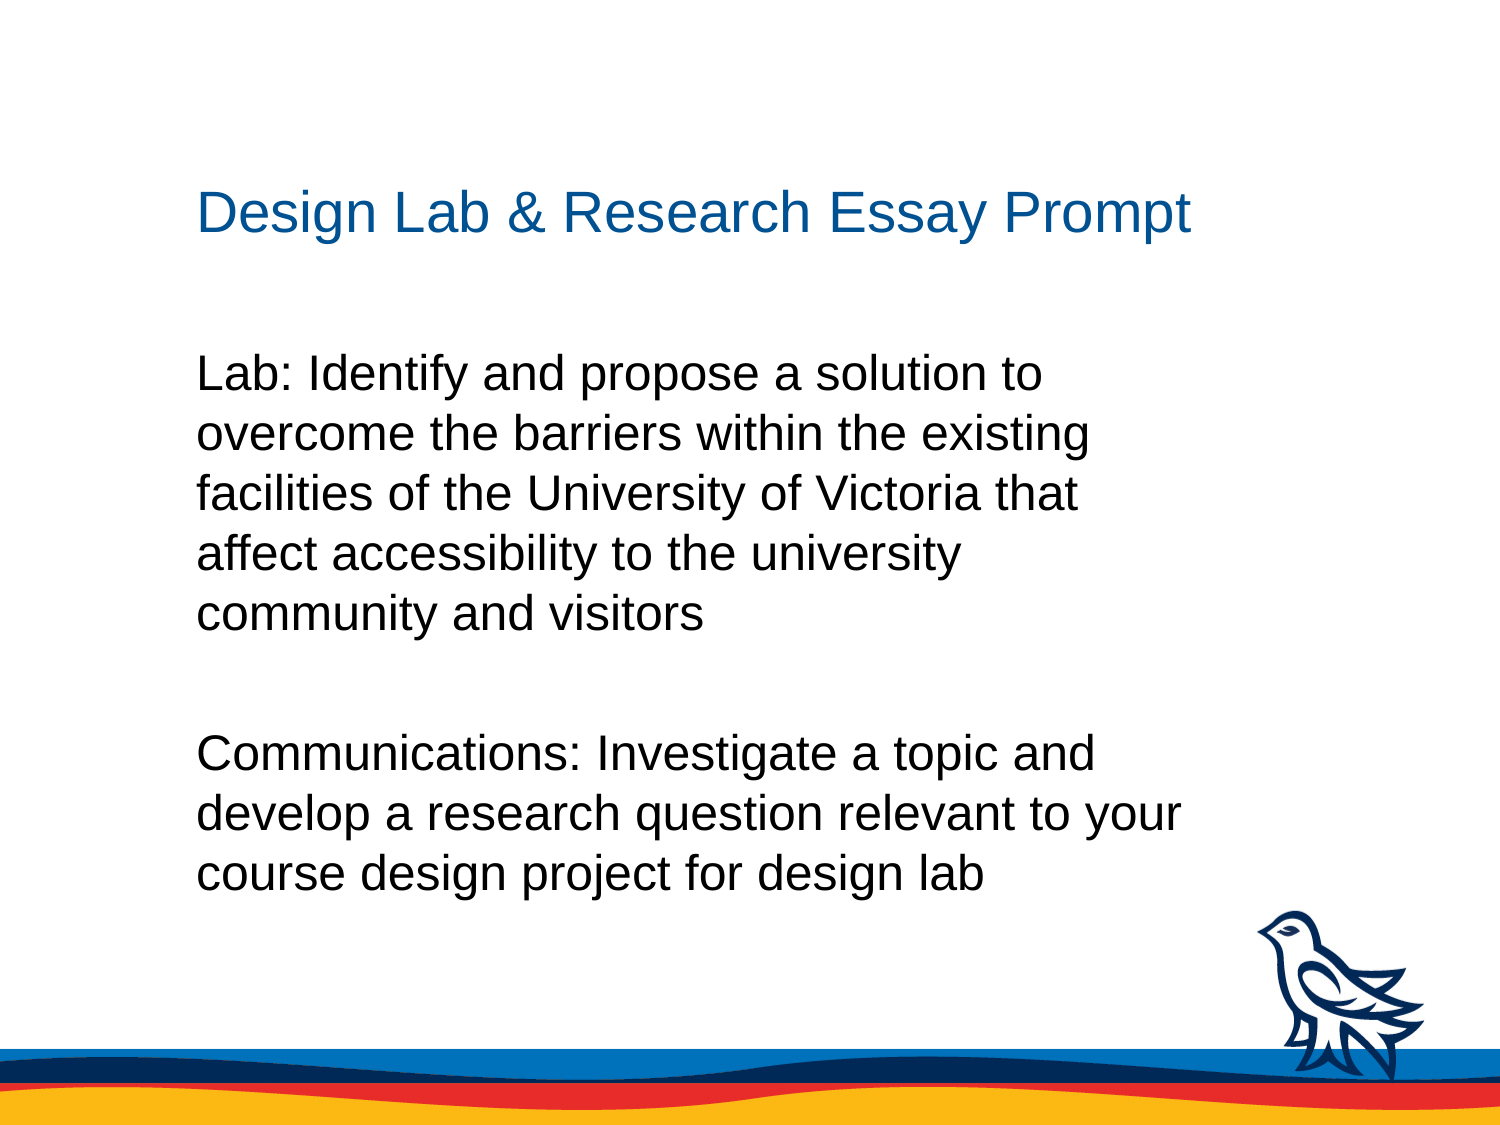

# Design Lab & Research Essay Prompt
Lab: Identify and propose a solution to overcome the barriers within the existing facilities of the University of Victoria that affect accessibility to the university community and visitors

Communications: Investigate a topic and develop a research question relevant to your course design project for design lab